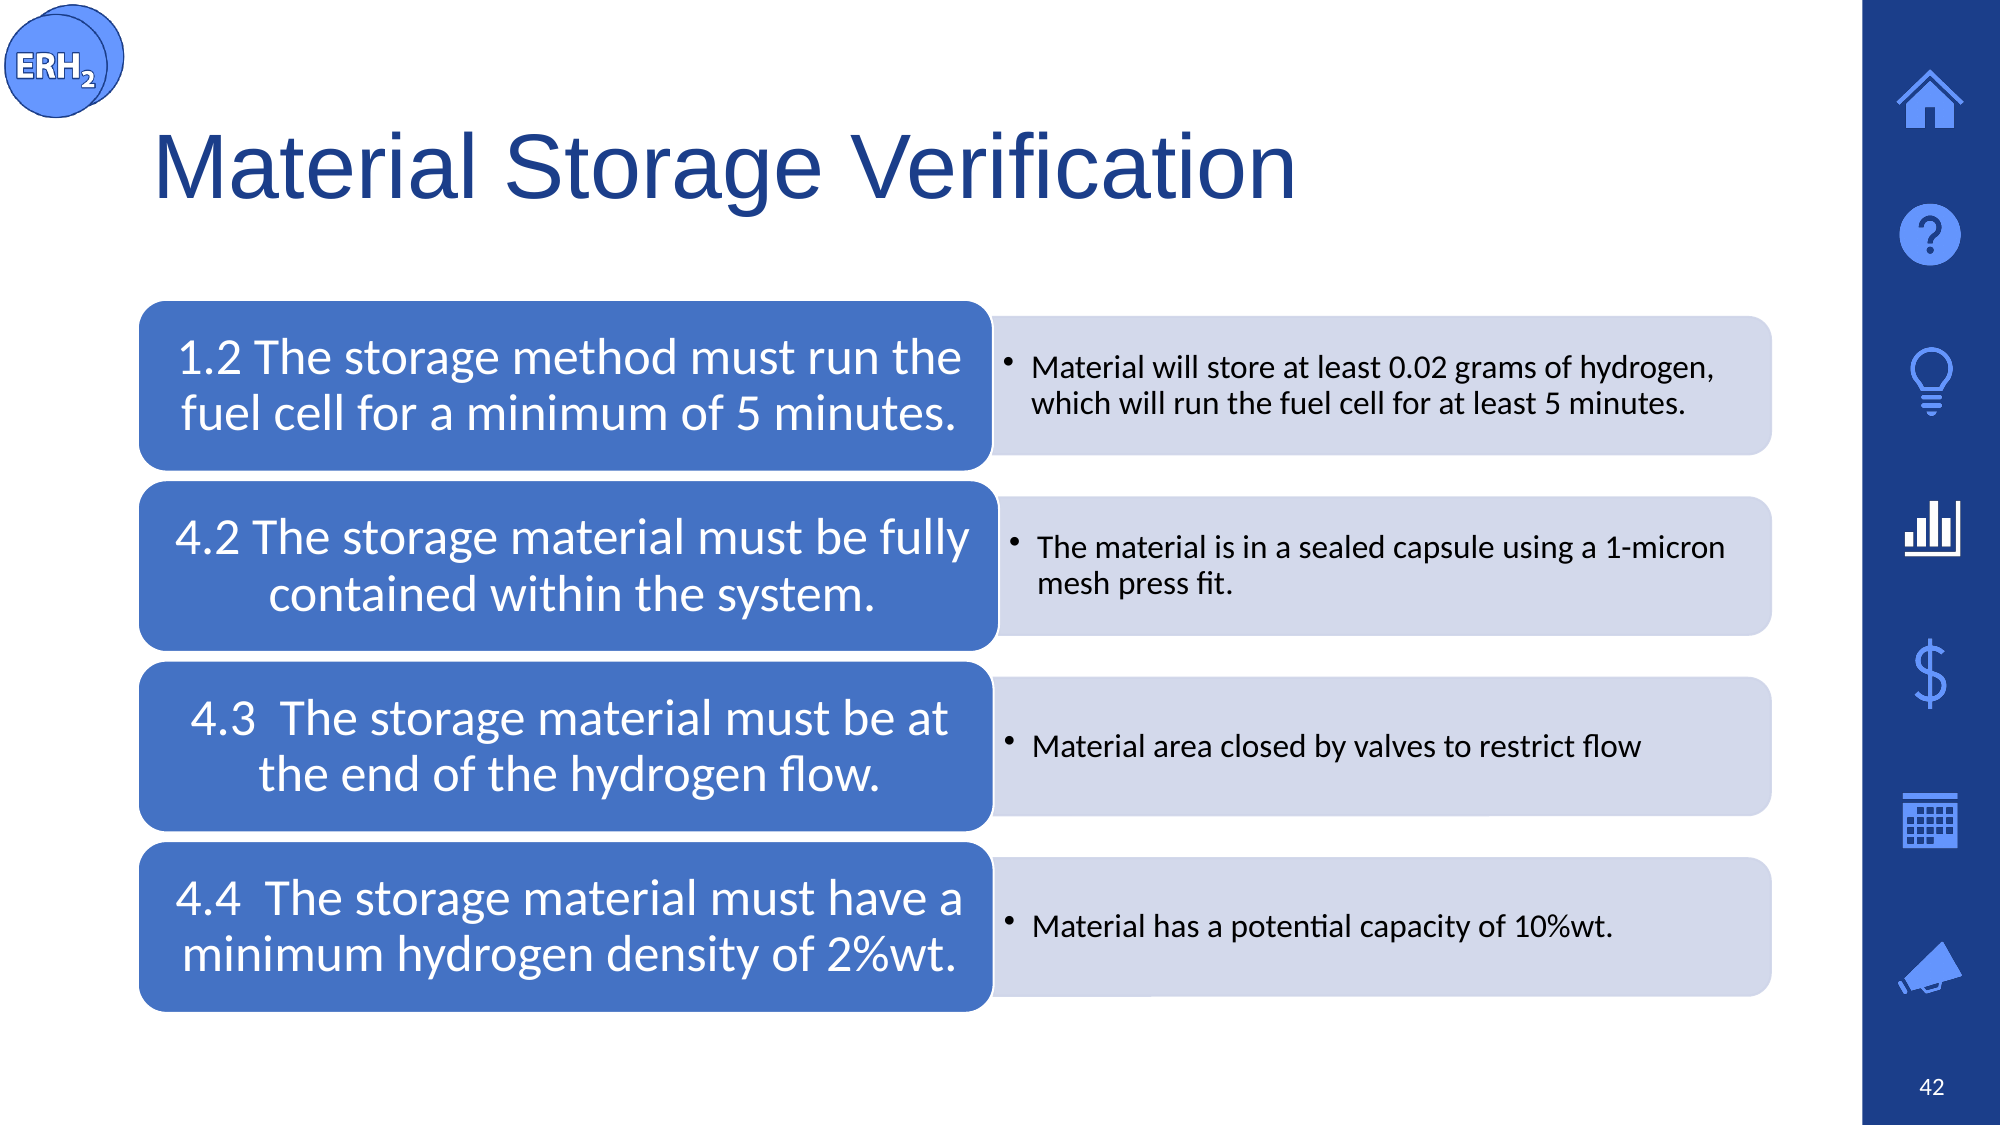

# Material Storage Verification
Material will store at least 0.02 grams of hydrogen, which will run the fuel cell for at least 5 minutes.
1.2 The storage method must run the fuel cell for a minimum of 5 minutes.
The material is in a sealed capsule using a 1-micron mesh press fit.
4.2 The storage material must be fully contained within the system.
Material area closed by valves to restrict flow
4.3  The storage material must be at the end of the hydrogen flow.
Material has a potential capacity of 10%wt.
4.4  The storage material must have a minimum hydrogen density of 2%wt.